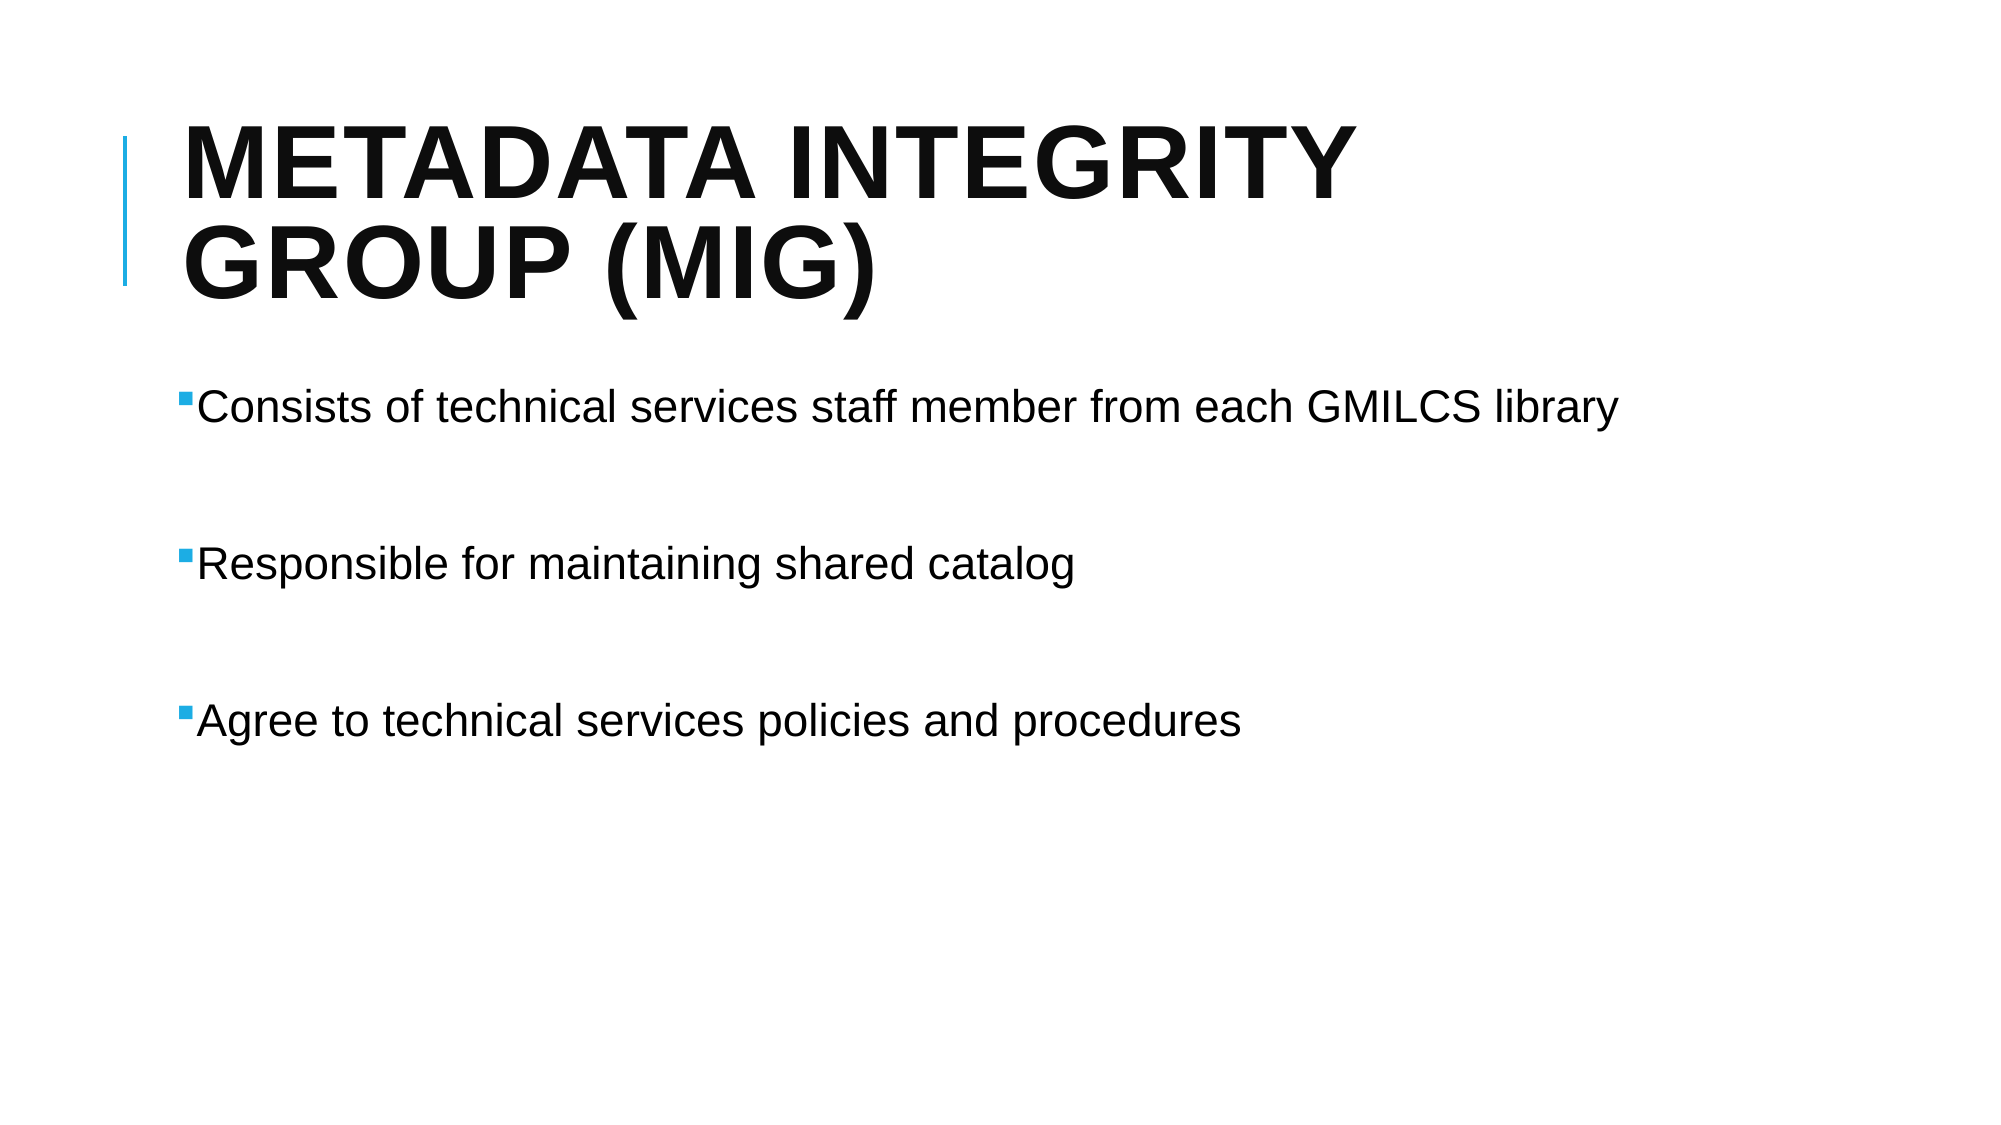

# Metadata Integrity Group (MIG)
Consists of technical services staff member from each GMILCS library

Responsible for maintaining shared catalog

Agree to technical services policies and procedures